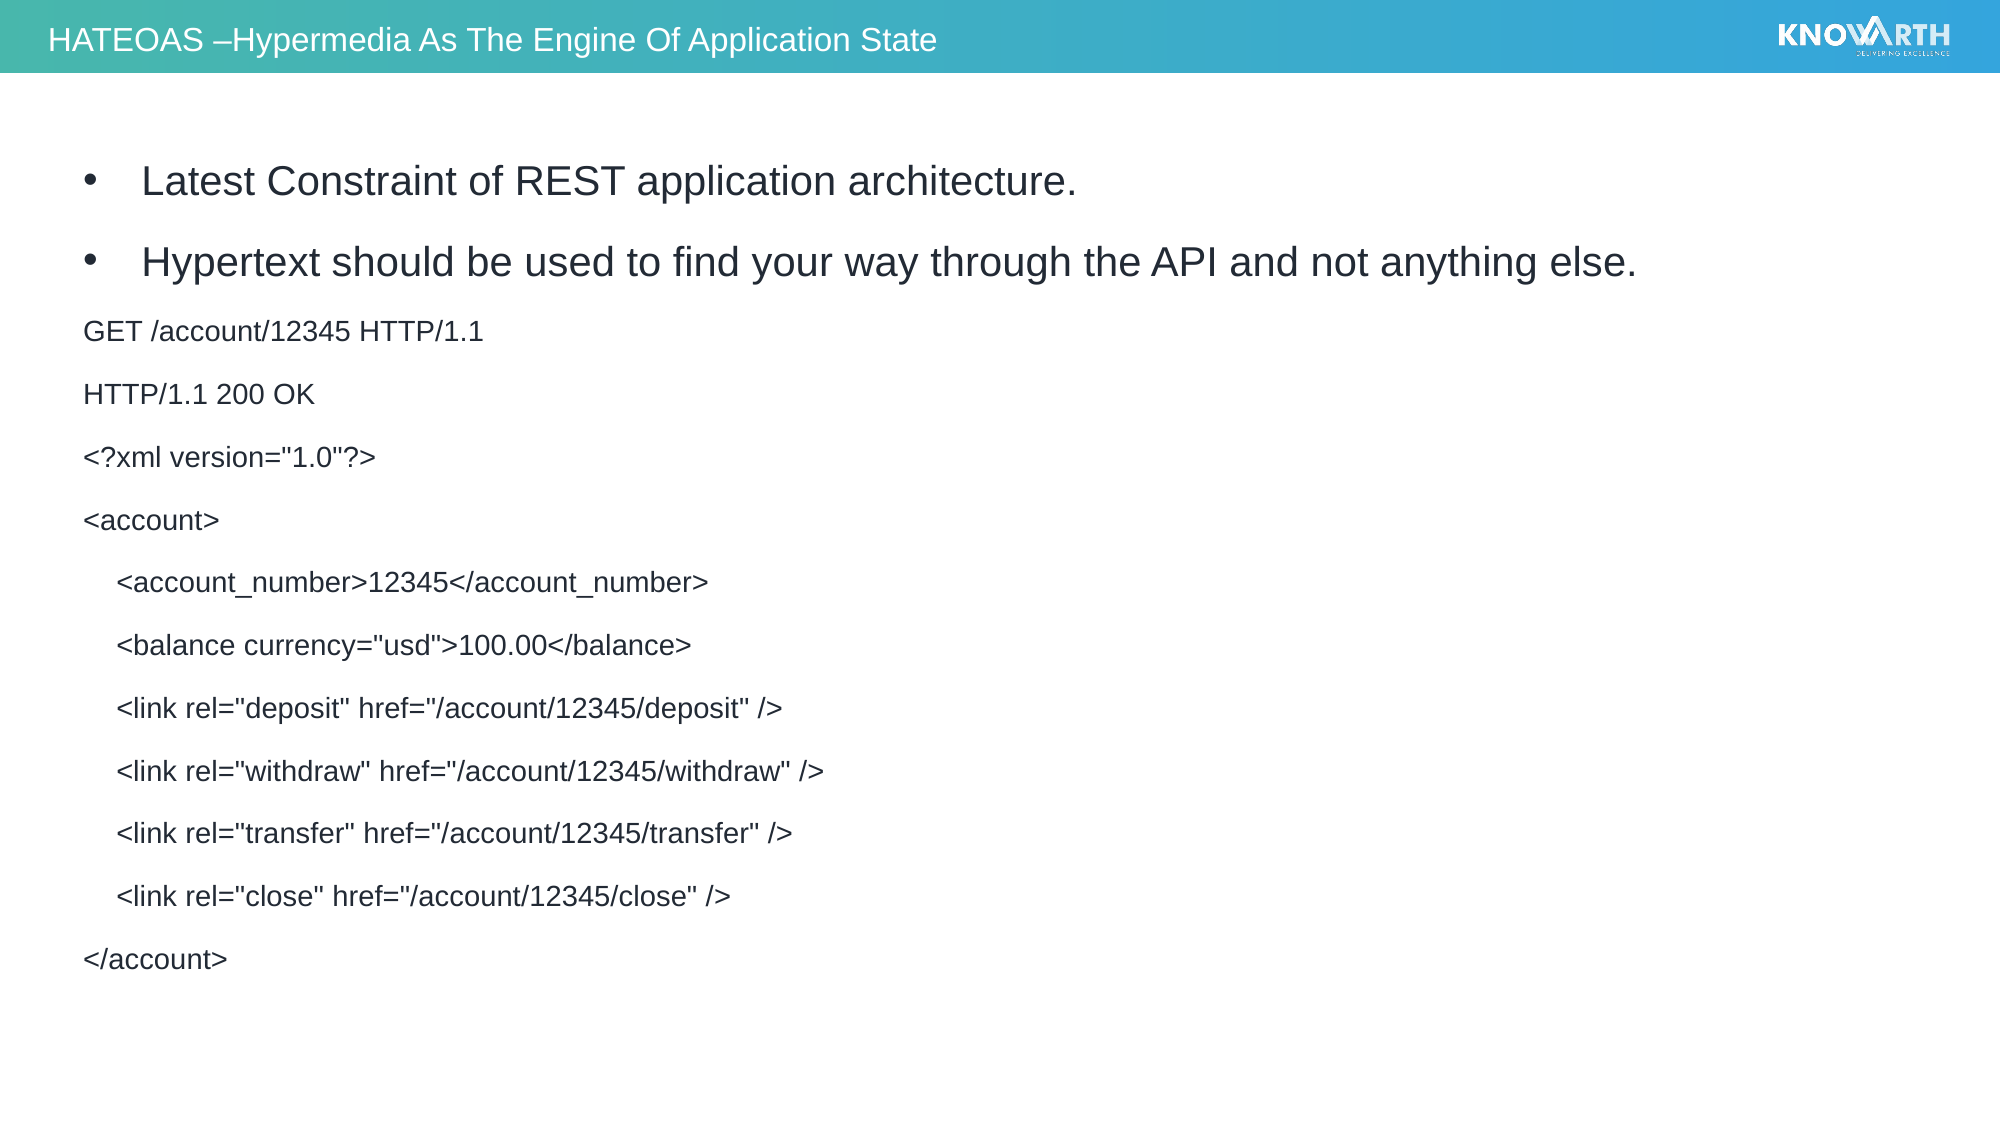

# HATEOAS –Hypermedia As The Engine Of Application State
Latest Constraint of REST application architecture.
Hypertext should be used to find your way through the API and not anything else.
GET /account/12345 HTTP/1.1
HTTP/1.1 200 OK
<?xml version="1.0"?>
<account>
    <account_number>12345</account_number>
    <balance currency="usd">100.00</balance>
    <link rel="deposit" href="/account/12345/deposit" />
    <link rel="withdraw" href="/account/12345/withdraw" />
    <link rel="transfer" href="/account/12345/transfer" />
    <link rel="close" href="/account/12345/close" />
</account>